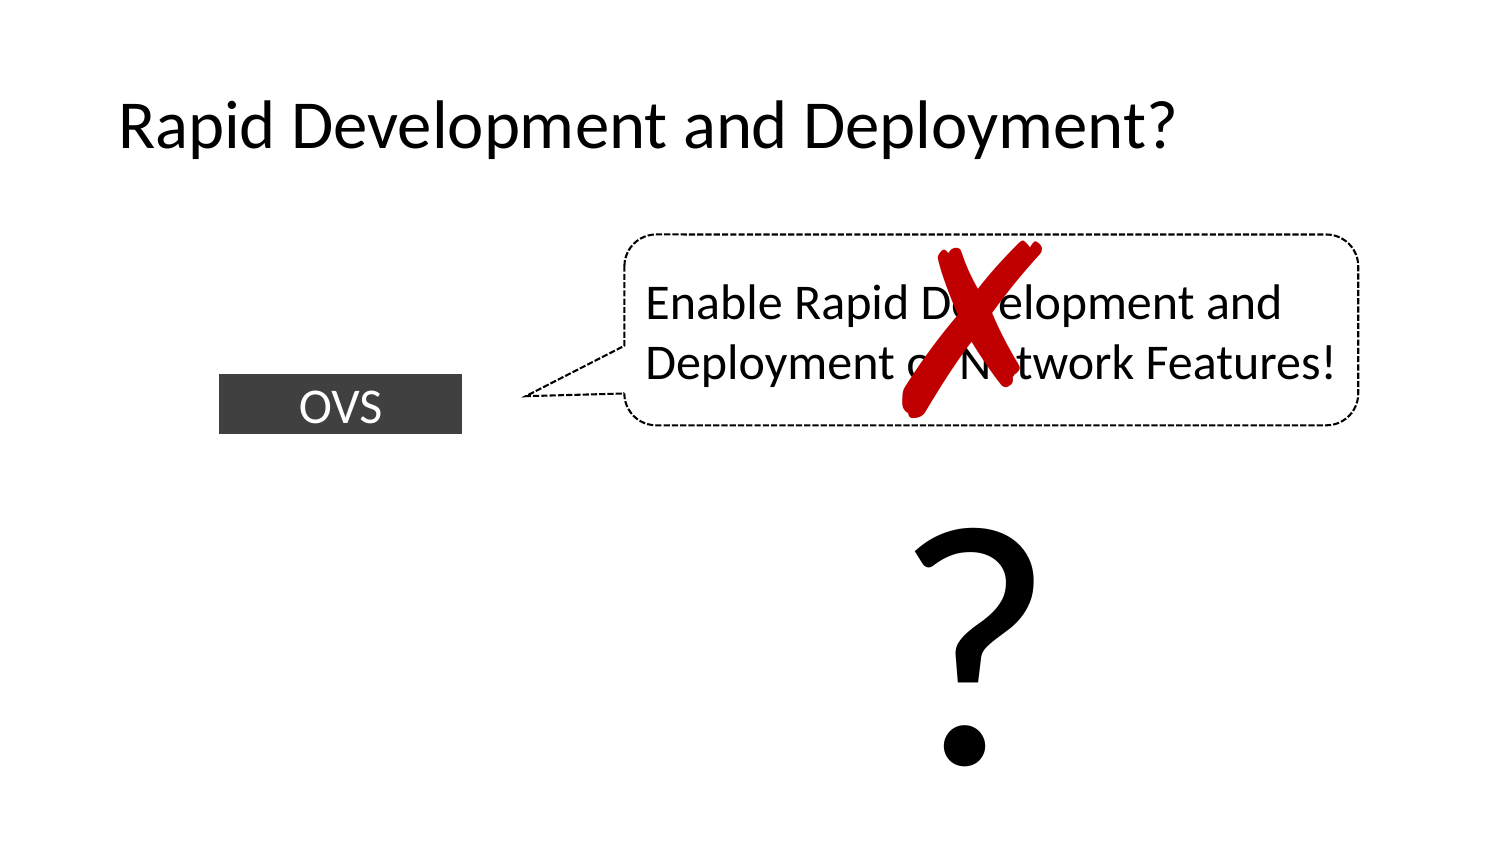

# Rapid Development and Deployment?
✗

Enable Rapid Development and Deployment of Network Features!
OVS
?